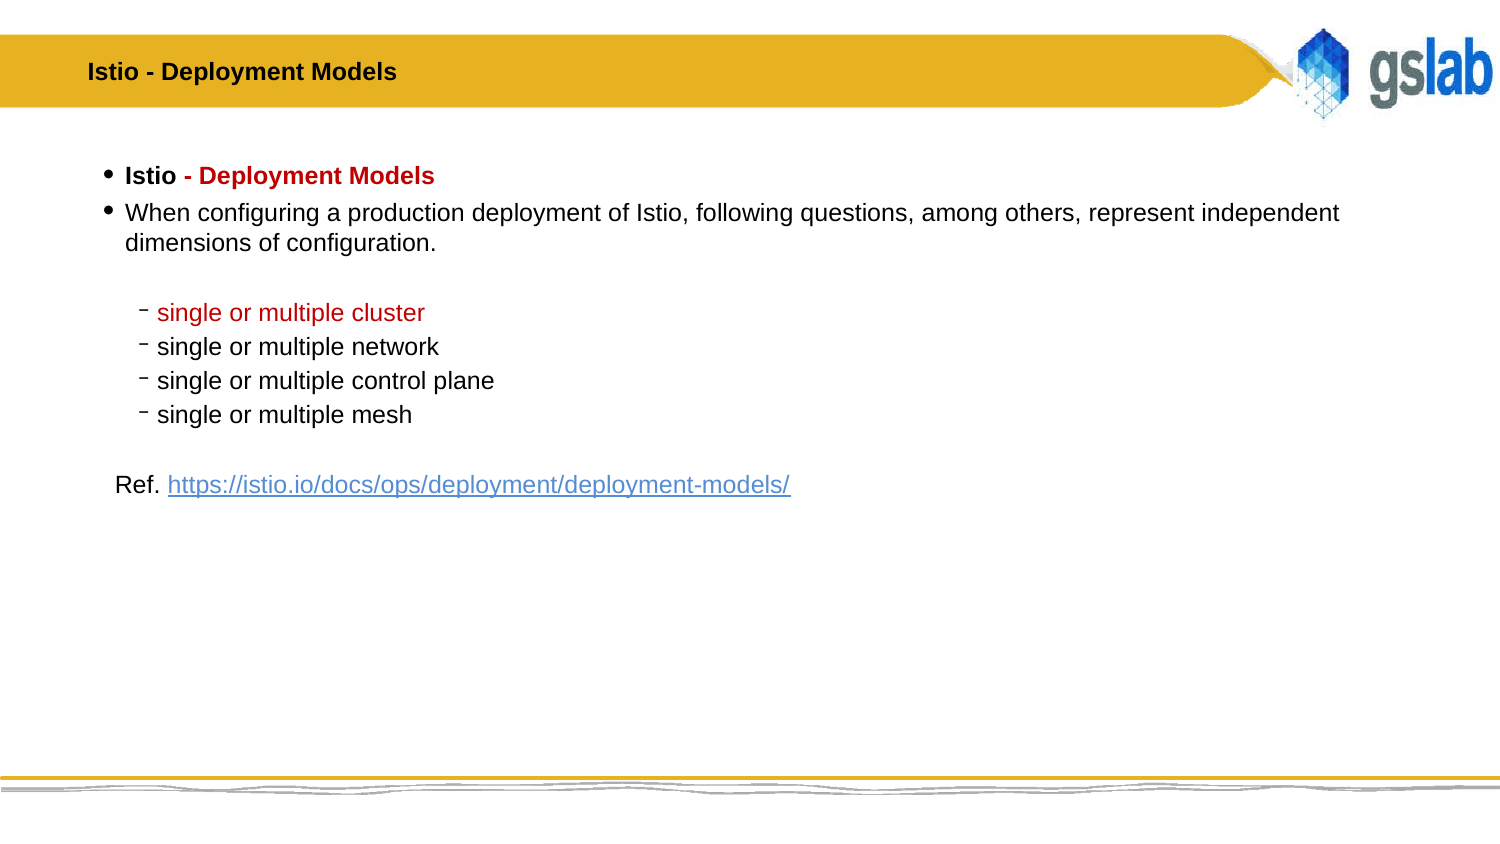

# Istio - Deployment Models
Istio - Deployment Models
When configuring a production deployment of Istio, following questions, among others, represent independent dimensions of configuration.

 single or multiple cluster
 single or multiple network
 single or multiple control plane
 single or multiple mesh

Ref. https://istio.io/docs/ops/deployment/deployment-models/